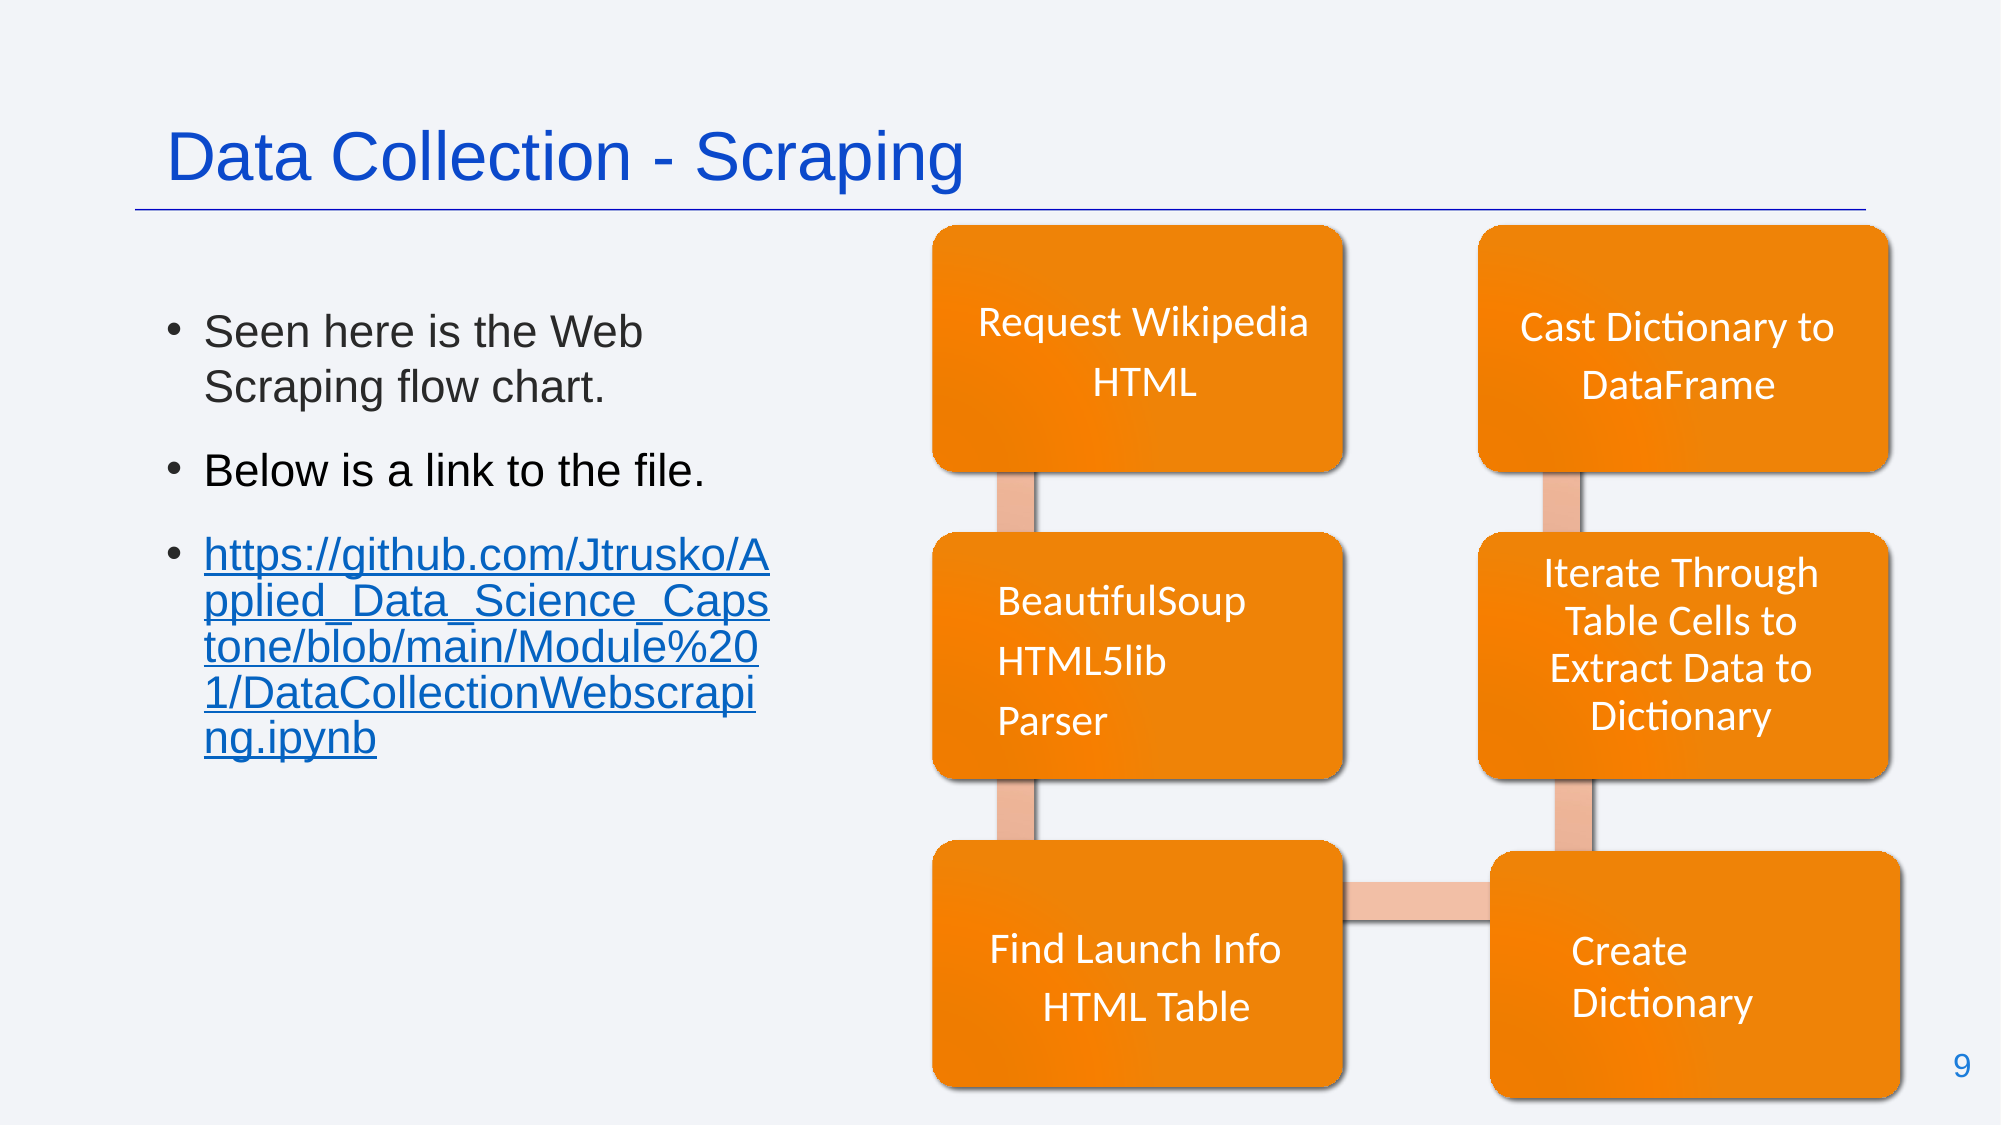

Data Collection - Scraping

Request Wikipedia
HTML
Cast Dictionary to DataFrame
Seen here is the Web Scraping flow chart.
Below is a link to the file.
https://github.com/Jtrusko/Applied_Data_Science_Capstone/blob/main/Module%201/DataCollectionWebscraping.ipynb

Iterate Through Table Cells to Extract Data to Dictionary
BeautifulSoup HTML5lib Parser

Find Launch Info HTML Table
Create Dictionary
9